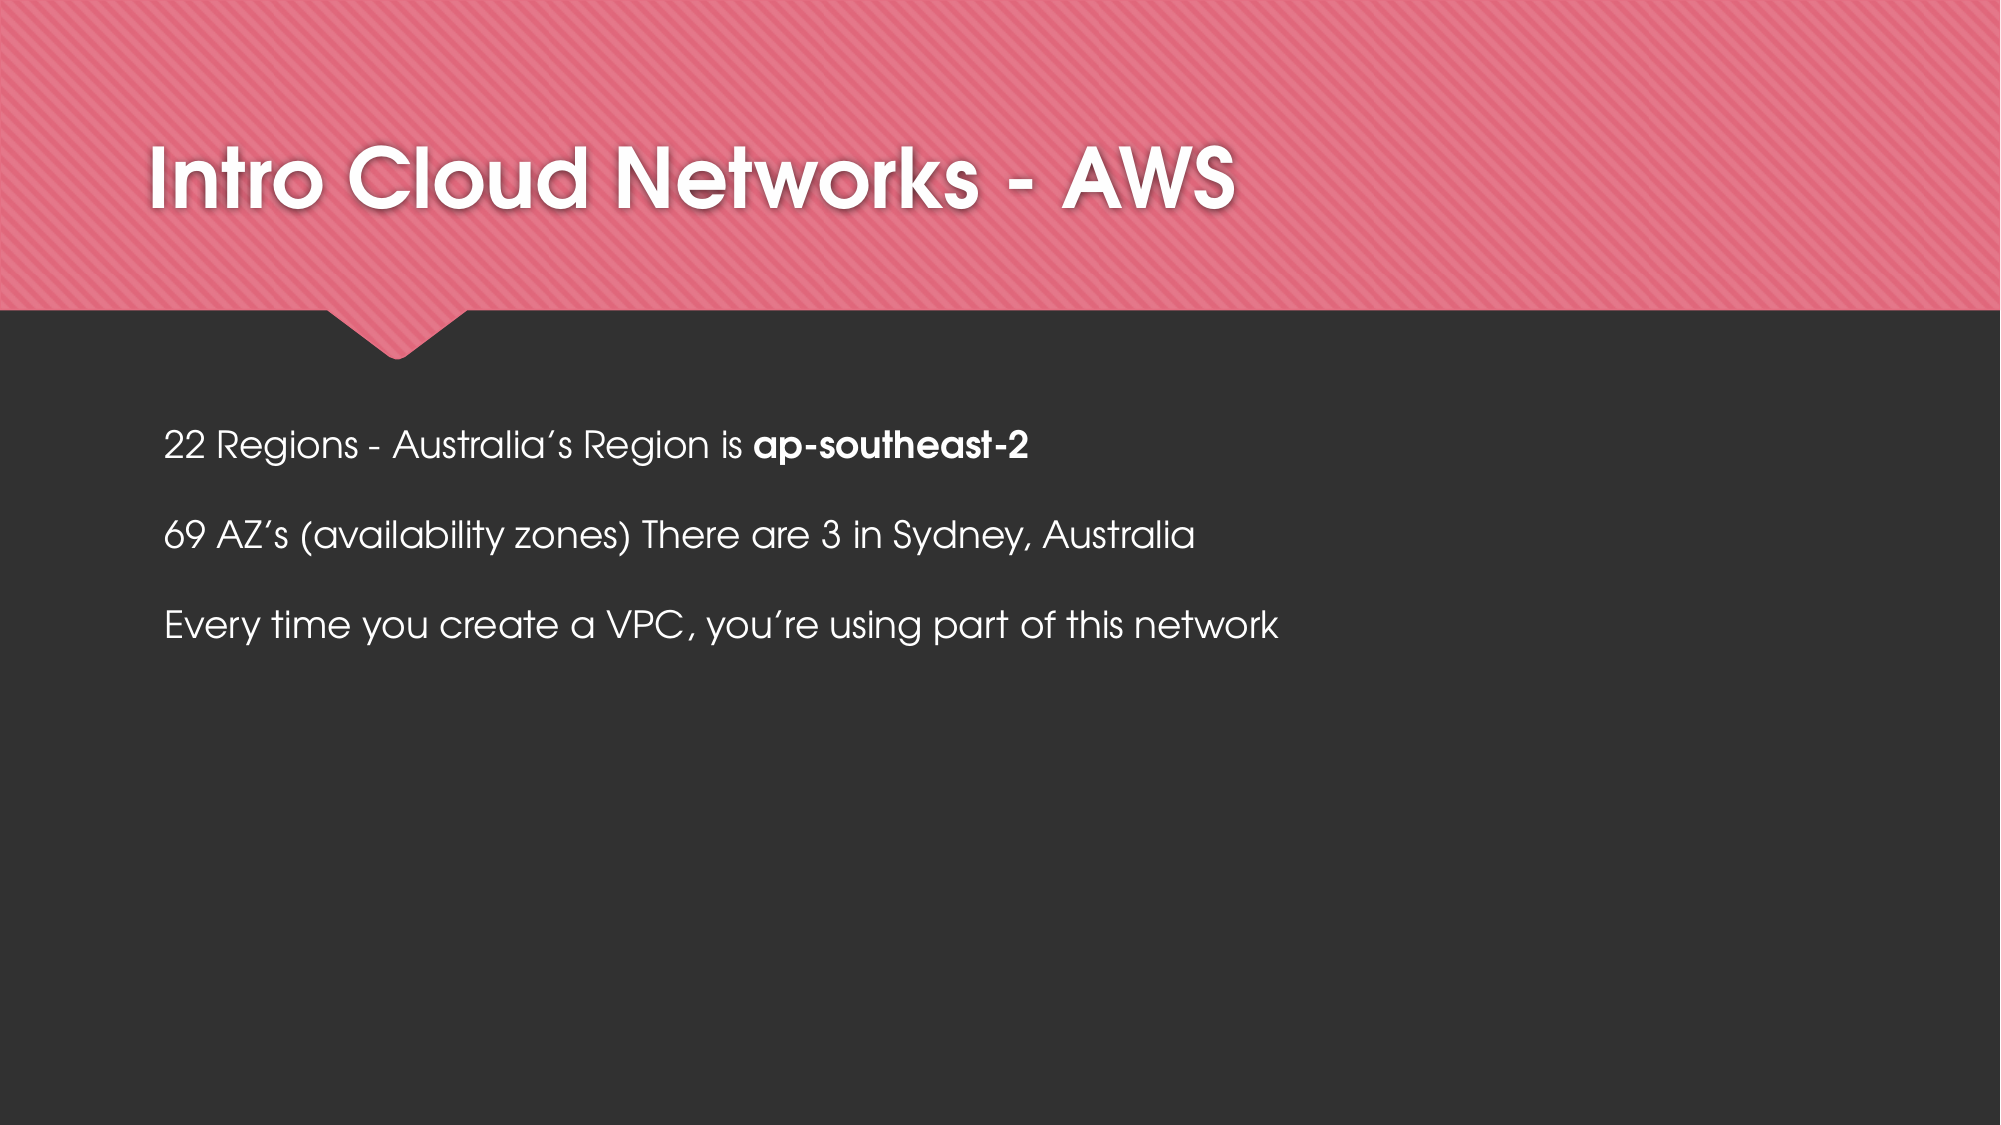

# Intro Cloud Networks - AWS
22 Regions - Australia’s Region is ap-southeast-2

69 AZ’s (availability zones) There are 3 in Sydney, Australia

Every time you create a VPC, you’re using part of this network